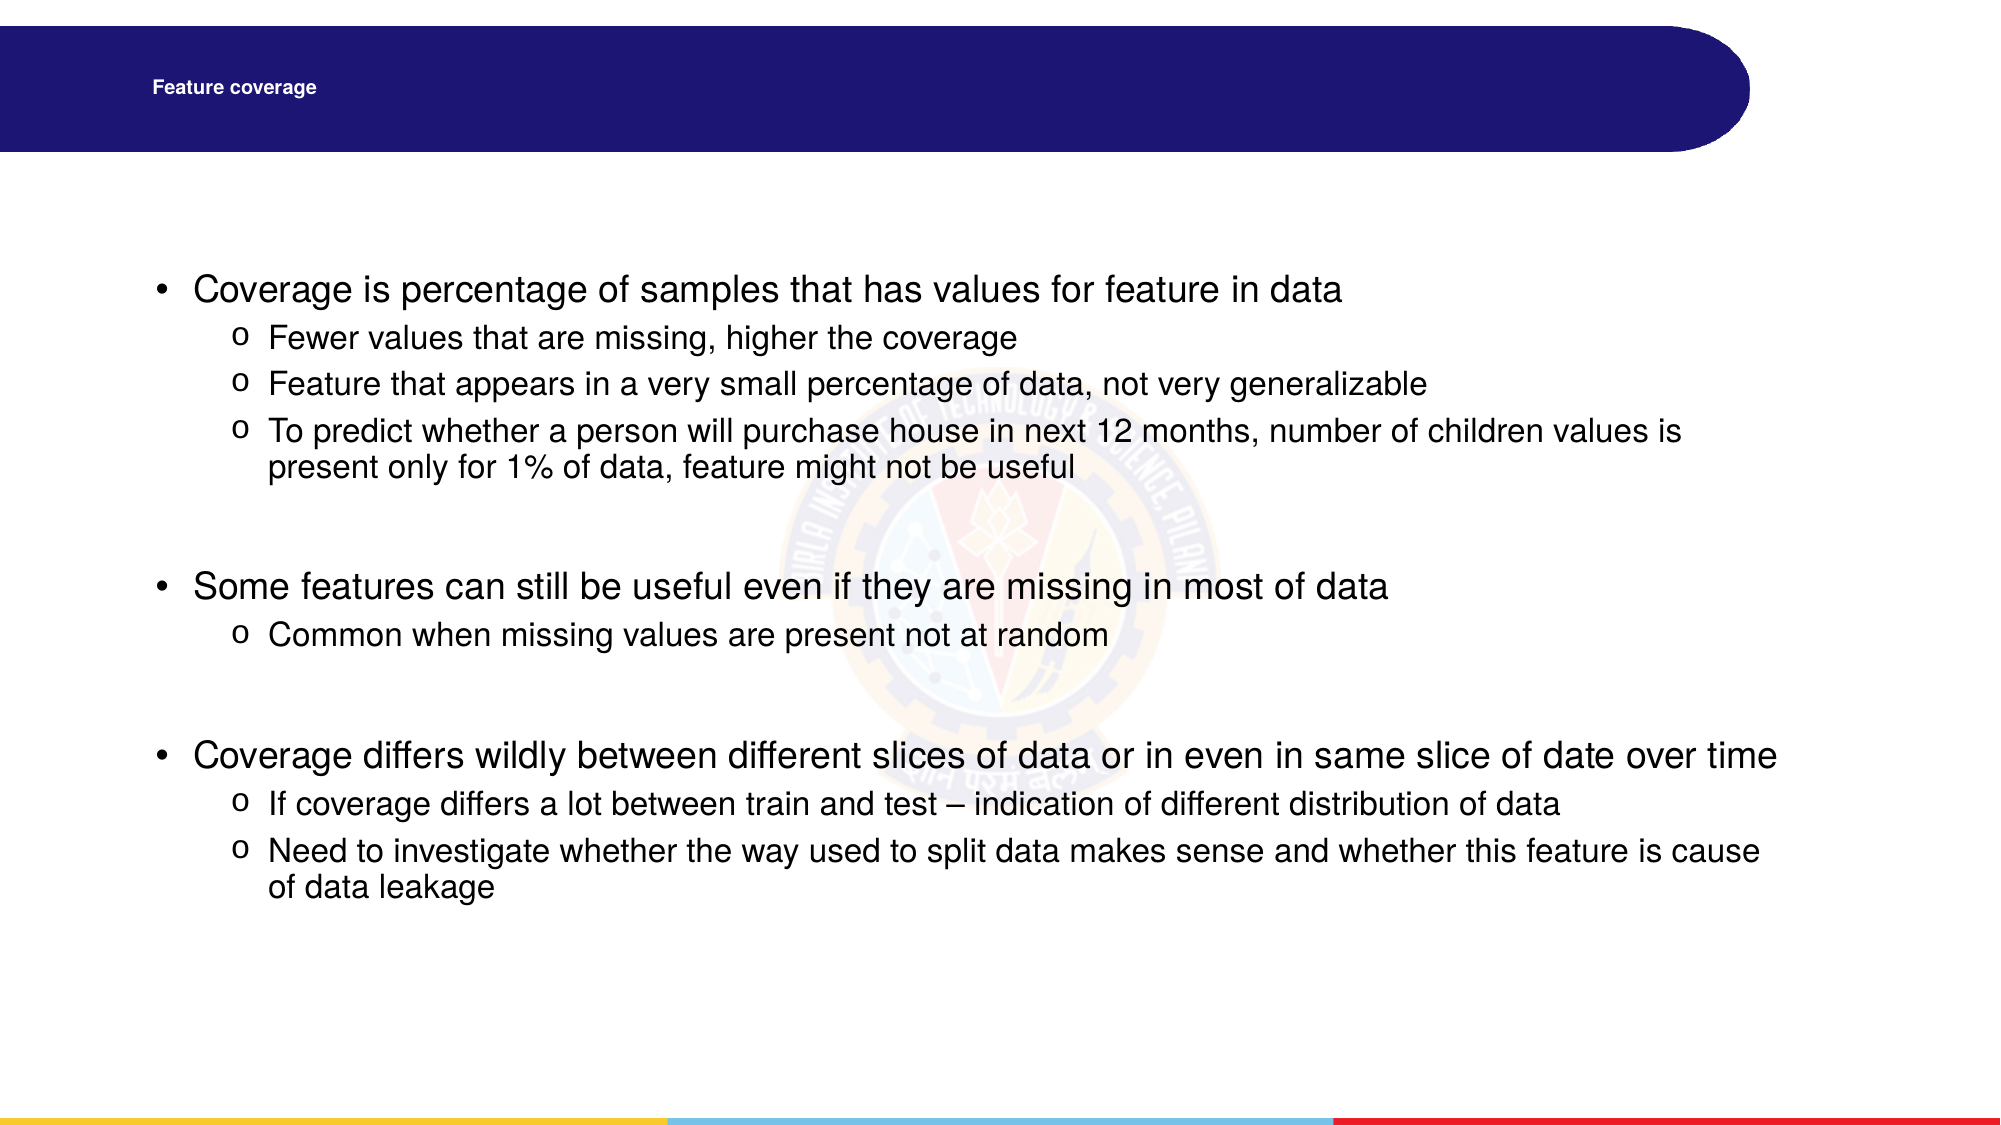

# Feature coverage

Coverage is percentage of samples that has values for feature in data
Fewer values that are missing, higher the coverage
Feature that appears in a very small percentage of data, not very generalizable
To predict whether a person will purchase house in next 12 months, number of children values is present only for 1% of data, feature might not be useful

Some features can still be useful even if they are missing in most of data
Common when missing values are present not at random

Coverage differs wildly between different slices of data or in even in same slice of date over time
If coverage differs a lot between train and test – indication of different distribution of data
Need to investigate whether the way used to split data makes sense and whether this feature is cause of data leakage